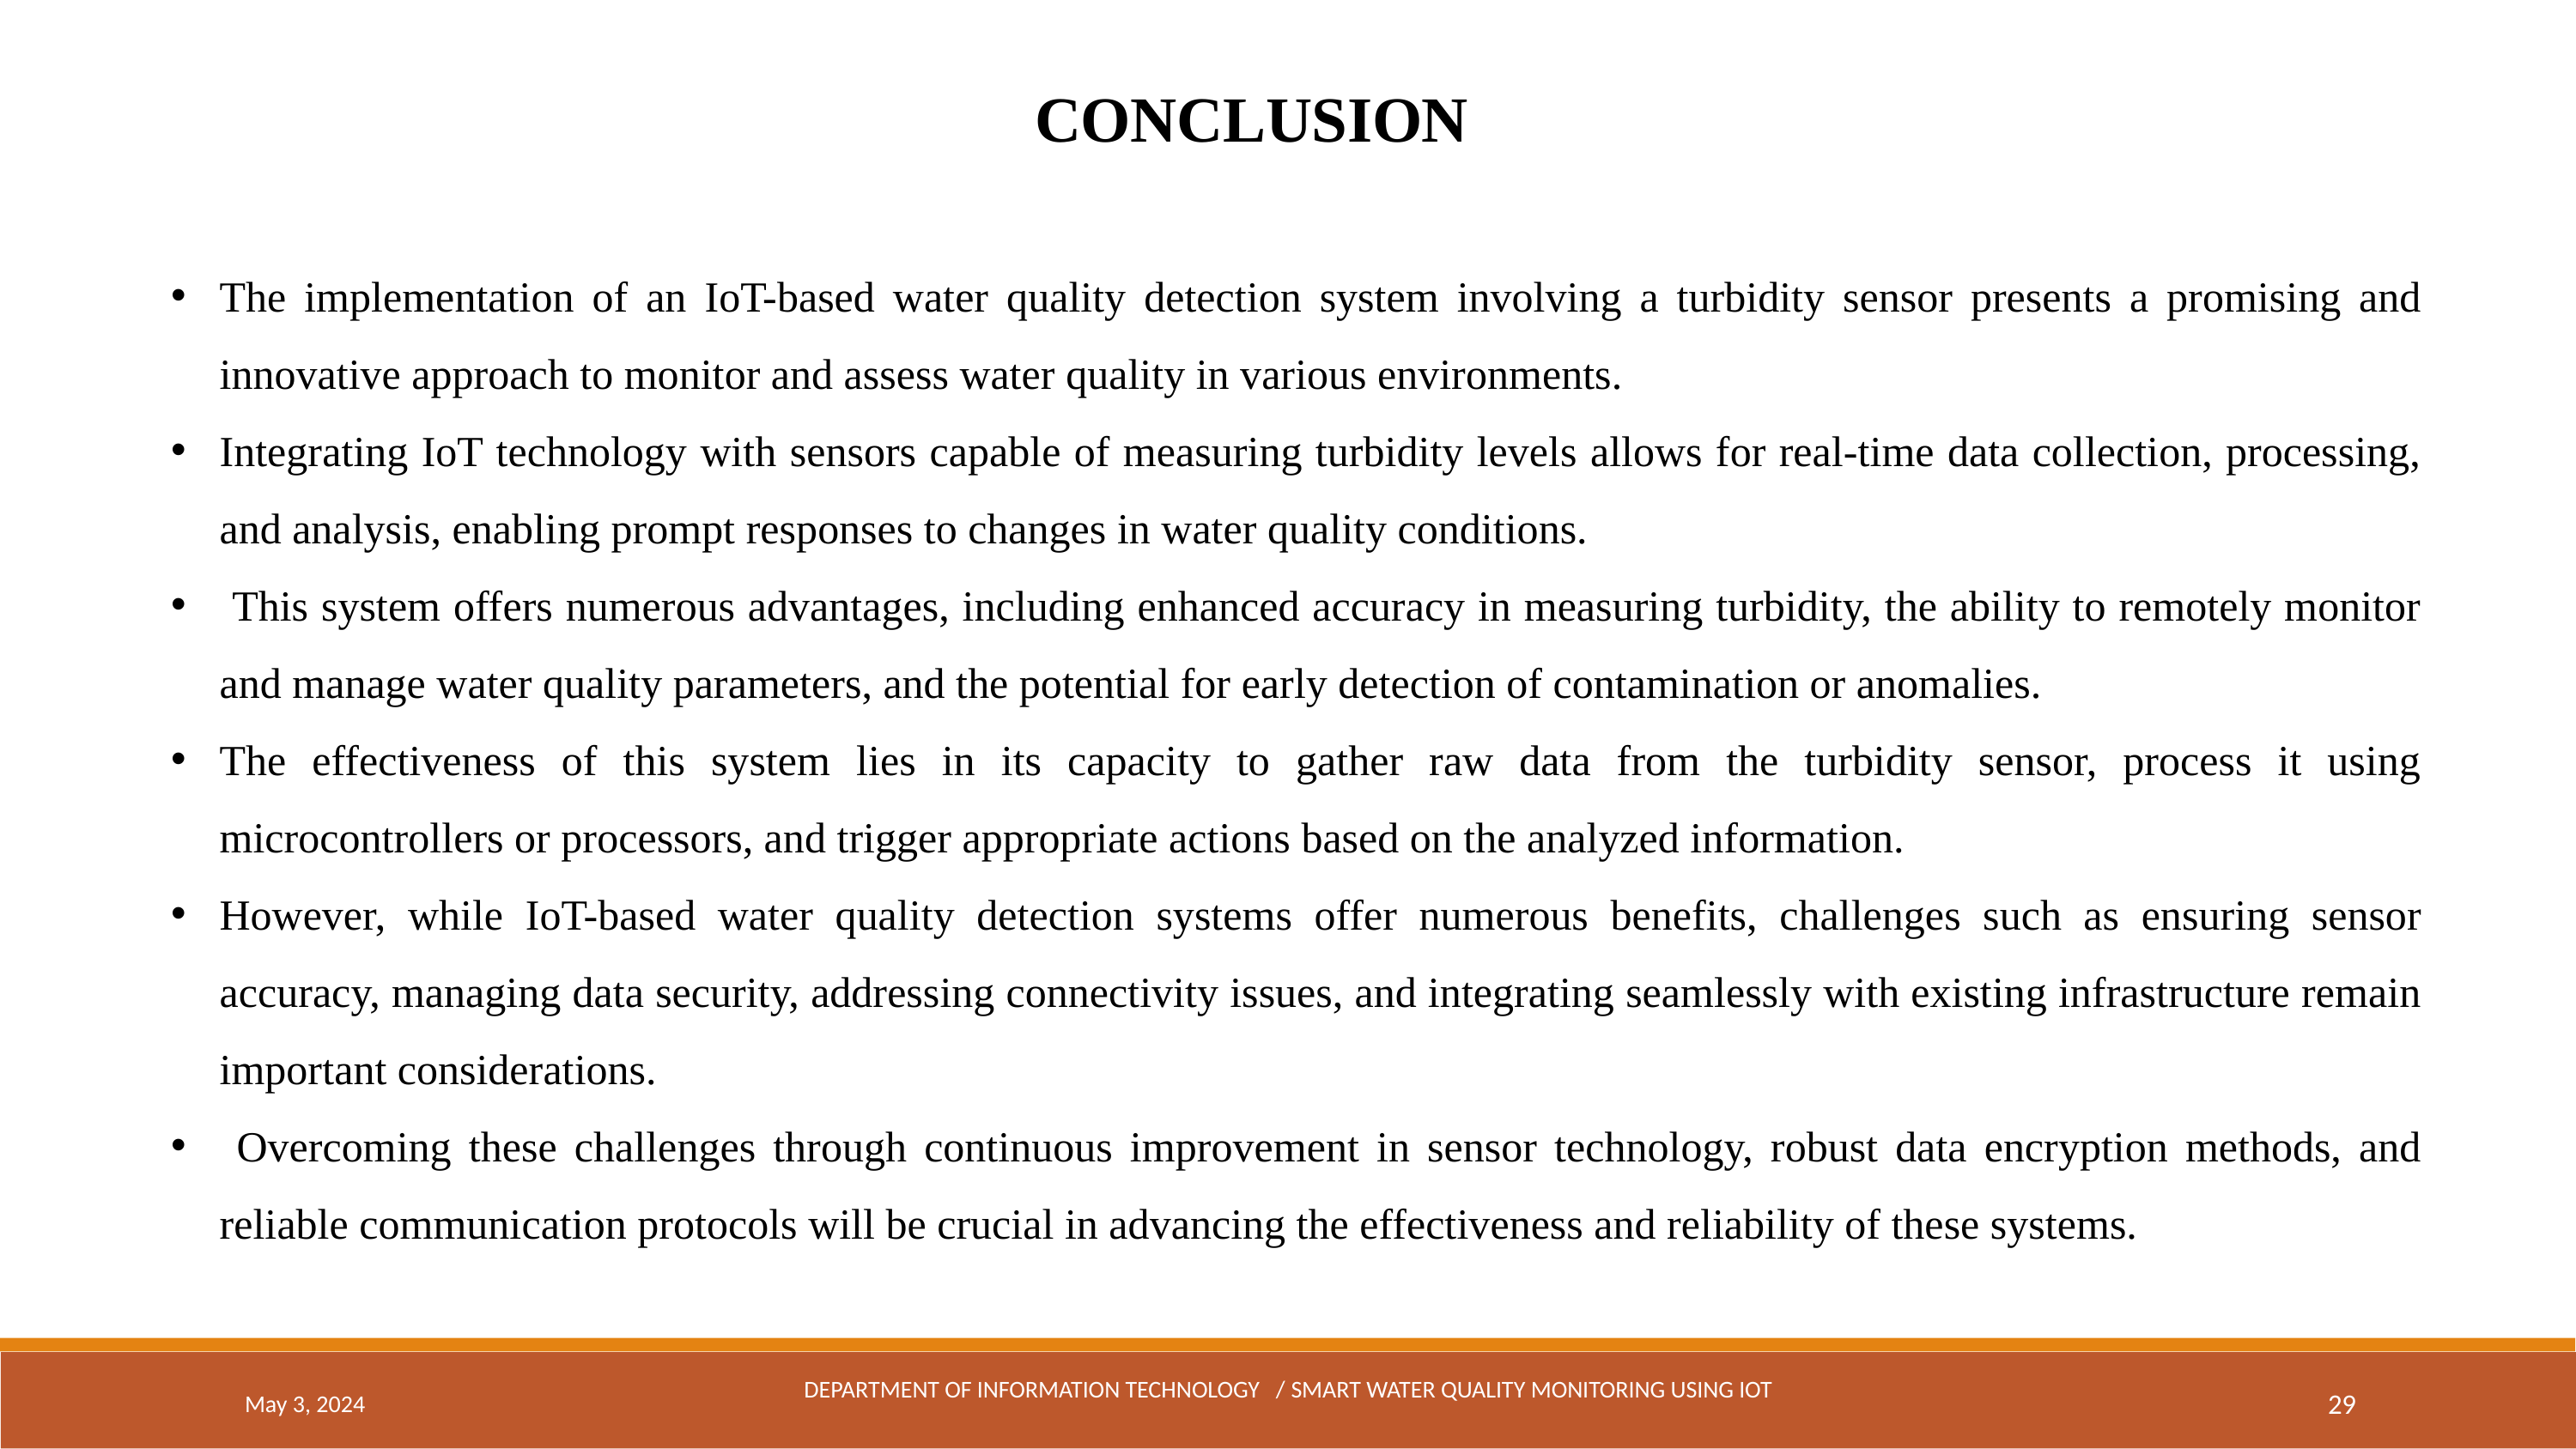

CONCLUSION
The implementation of an IoT-based water quality detection system involving a turbidity sensor presents a promising and innovative approach to monitor and assess water quality in various environments.
Integrating IoT technology with sensors capable of measuring turbidity levels allows for real-time data collection, processing, and analysis, enabling prompt responses to changes in water quality conditions.
 This system offers numerous advantages, including enhanced accuracy in measuring turbidity, the ability to remotely monitor and manage water quality parameters, and the potential for early detection of contamination or anomalies.
The effectiveness of this system lies in its capacity to gather raw data from the turbidity sensor, process it using microcontrollers or processors, and trigger appropriate actions based on the analyzed information.
However, while IoT-based water quality detection systems offer numerous benefits, challenges such as ensuring sensor accuracy, managing data security, addressing connectivity issues, and integrating seamlessly with existing infrastructure remain important considerations.
 Overcoming these challenges through continuous improvement in sensor technology, robust data encryption methods, and reliable communication protocols will be crucial in advancing the effectiveness and reliability of these systems.
May 3, 2024
DEPARTMENT OF INFORMATION TECHNOLOGY   / Smart water quality monitoring USING IOT

29